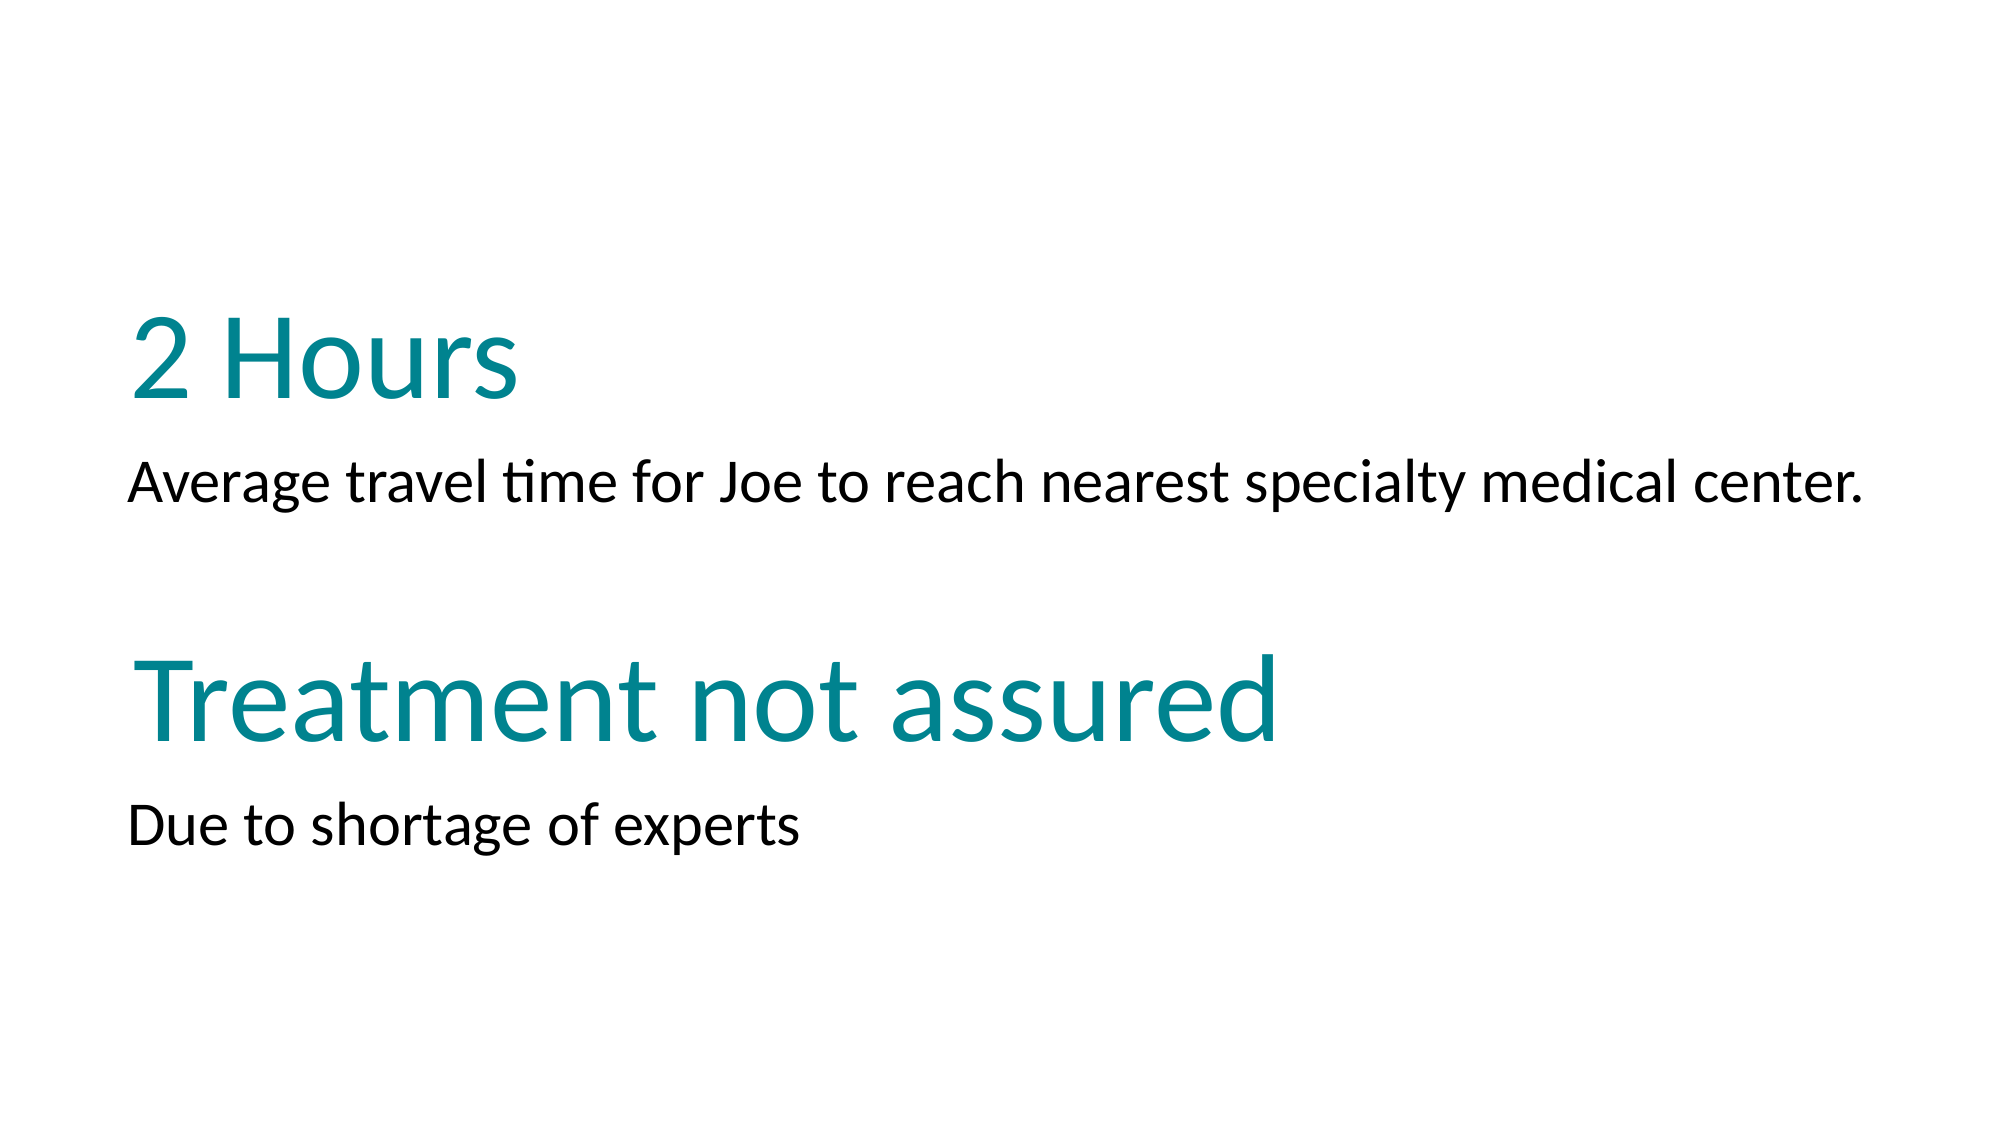

2 Hours
Average travel time for Joe to reach nearest specialty medical center.
Treatment not assured
Due to shortage of experts